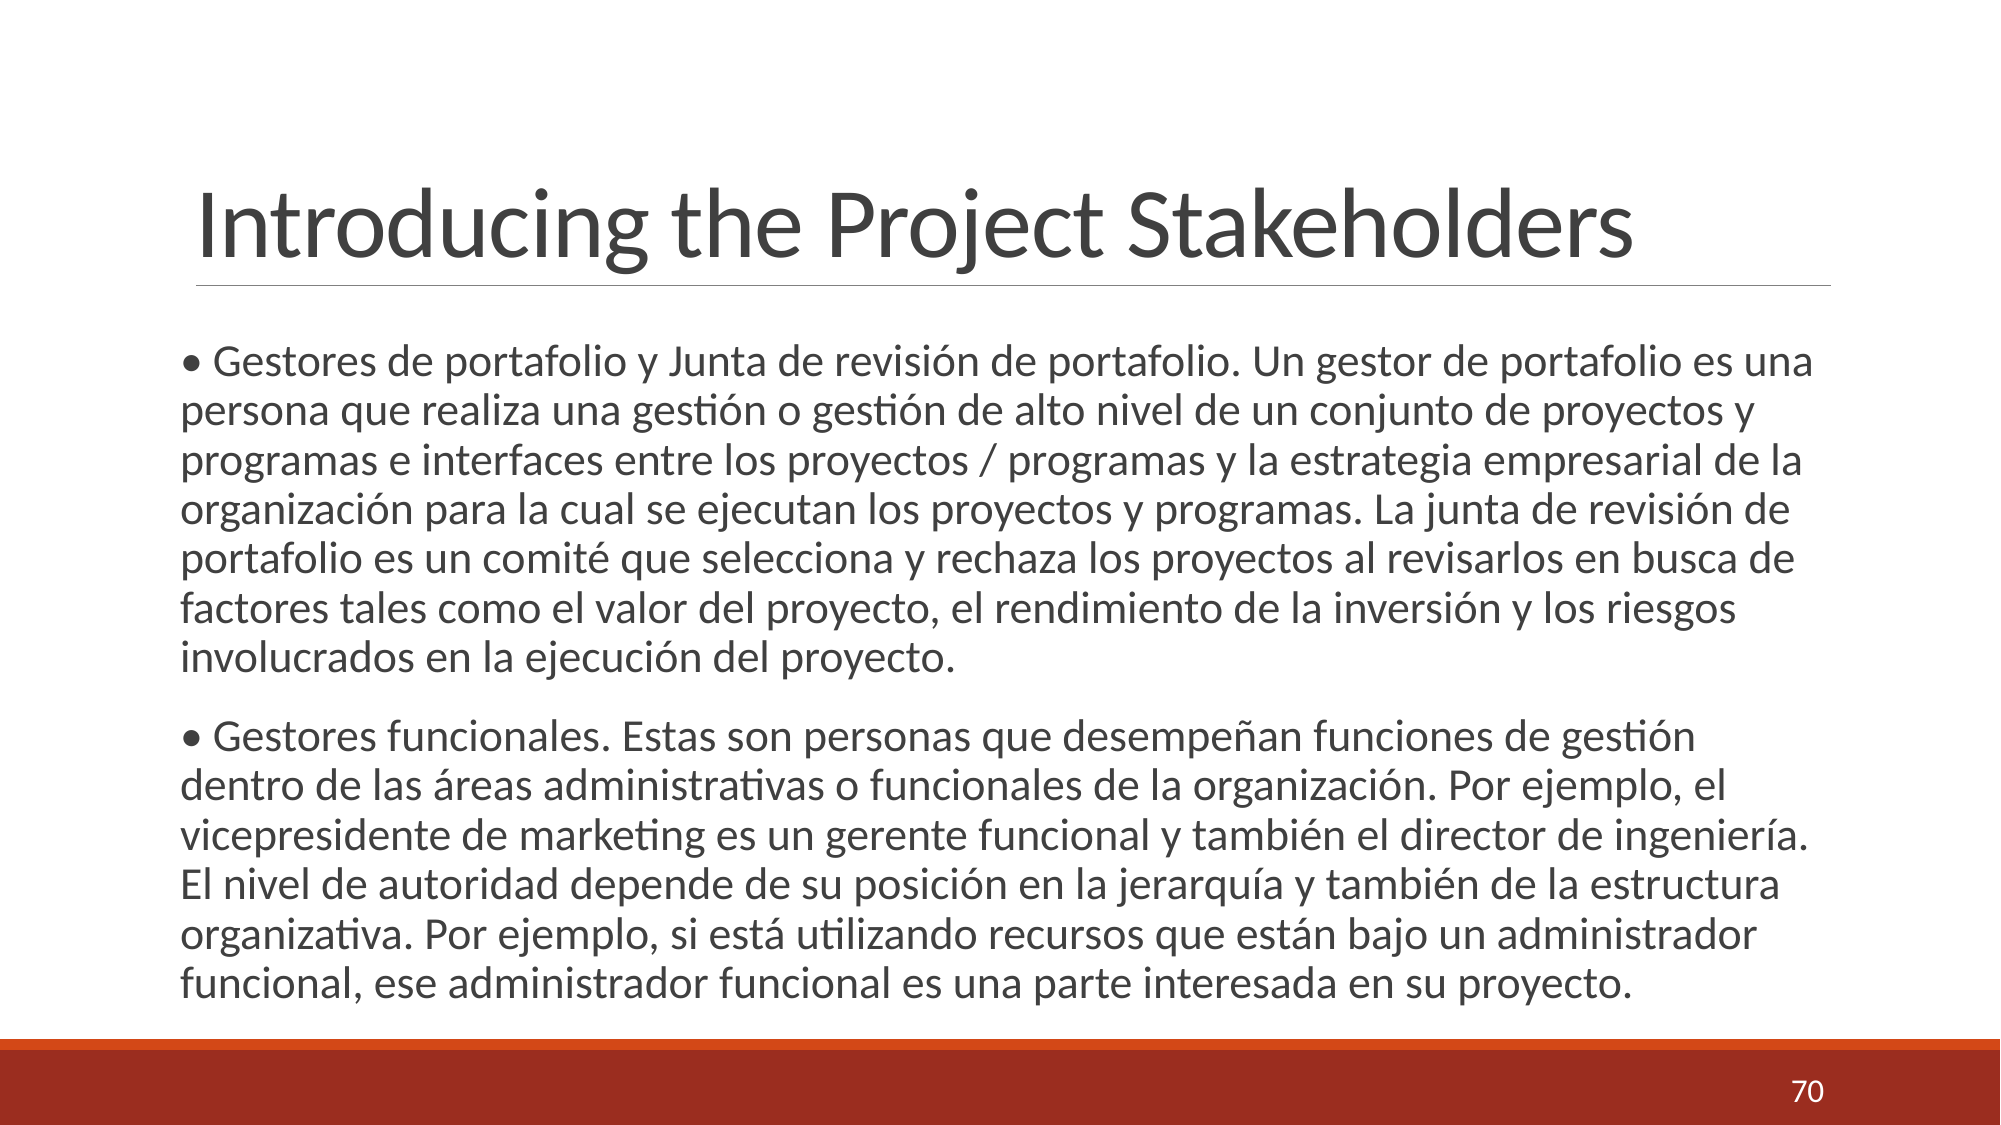

# Introducing the Project Stakeholders
• Gestores de portafolio y Junta de revisión de portafolio. Un gestor de portafolio es una persona que realiza una gestión o gestión de alto nivel de un conjunto de proyectos y programas e interfaces entre los proyectos / programas y la estrategia empresarial de la organización para la cual se ejecutan los proyectos y programas. La junta de revisión de portafolio es un comité que selecciona y rechaza los proyectos al revisarlos en busca de factores tales como el valor del proyecto, el rendimiento de la inversión y los riesgos involucrados en la ejecución del proyecto.
• Gestores funcionales. Estas son personas que desempeñan funciones de gestión dentro de las áreas administrativas o funcionales de la organización. Por ejemplo, el vicepresidente de marketing es un gerente funcional y también el director de ingeniería. El nivel de autoridad depende de su posición en la jerarquía y también de la estructura organizativa. Por ejemplo, si está utilizando recursos que están bajo un administrador funcional, ese administrador funcional es una parte interesada en su proyecto.
70